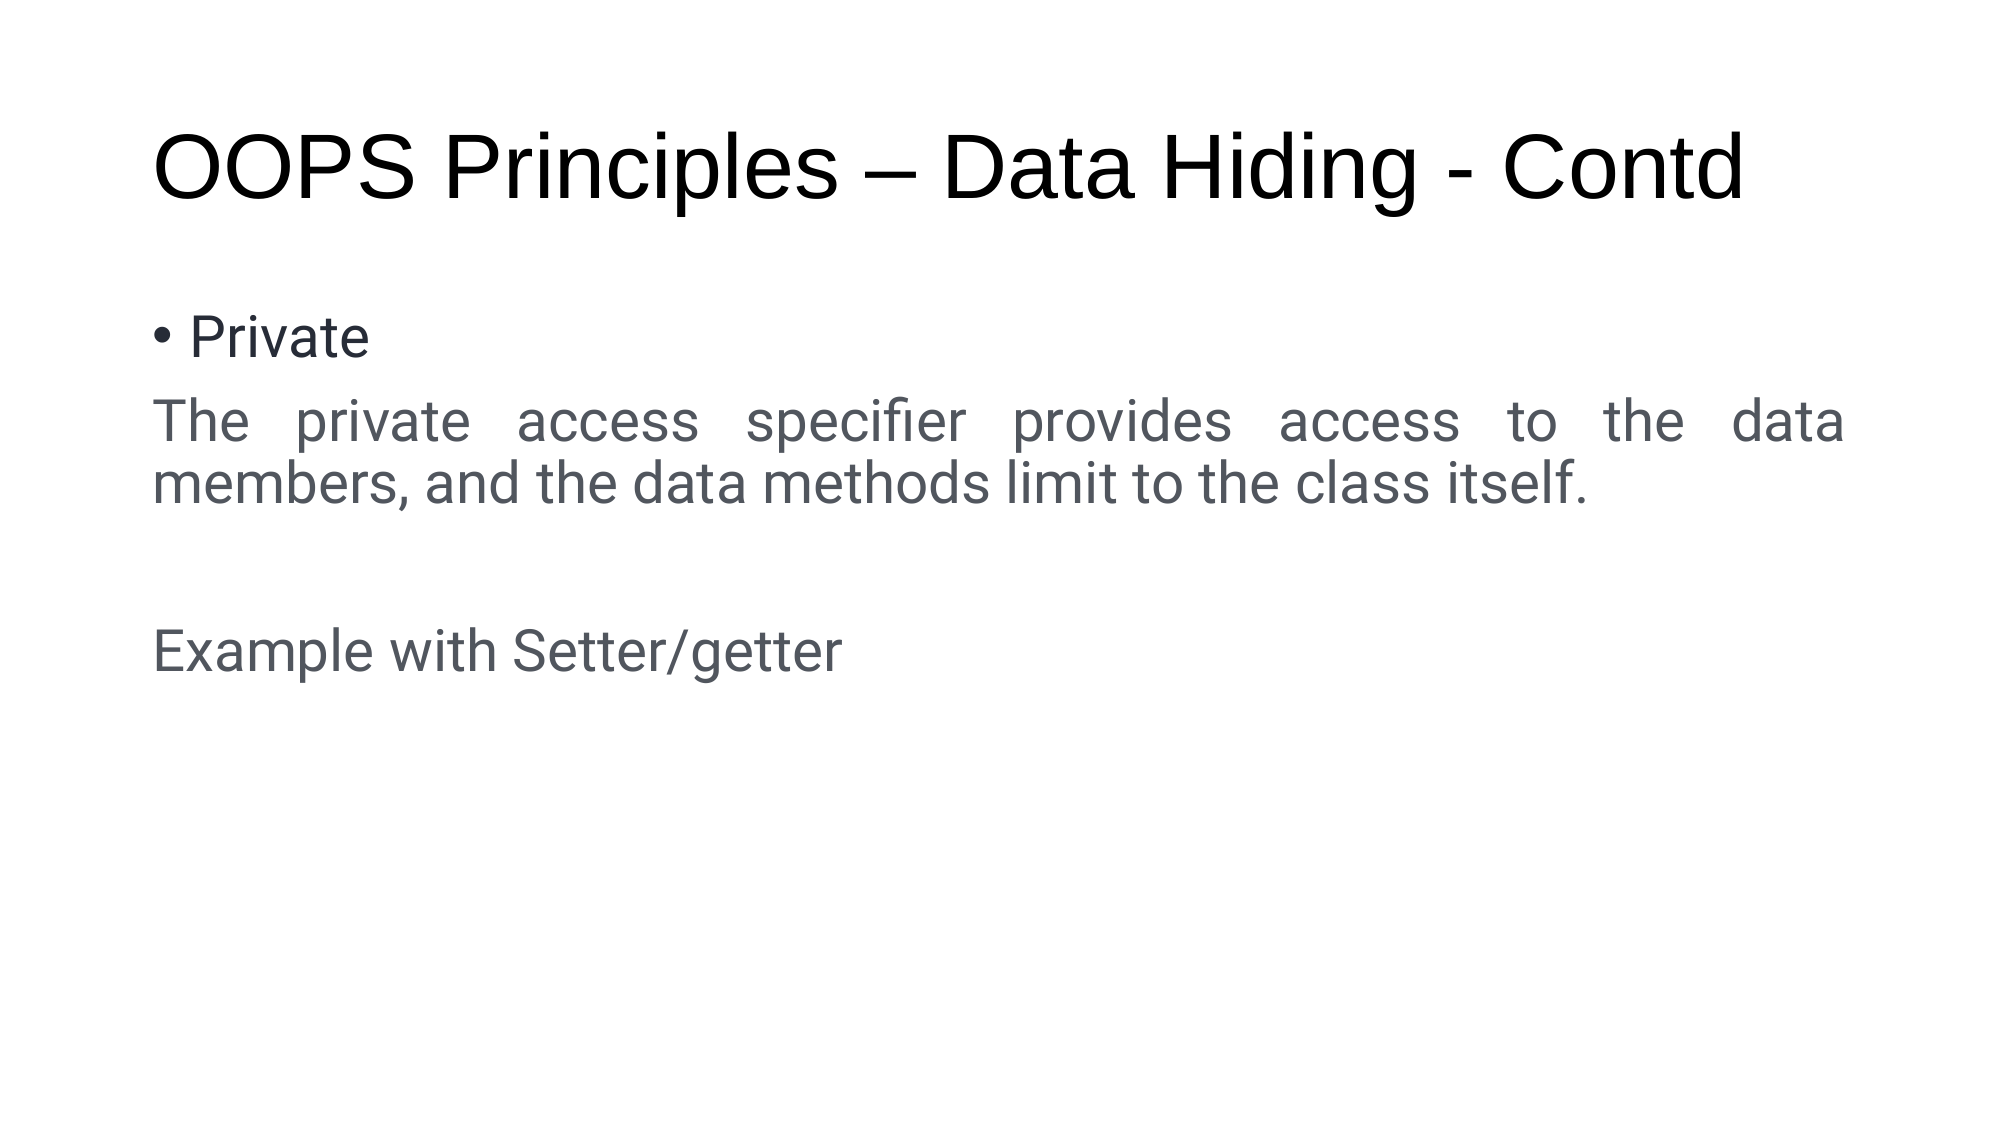

# OOPS Principles – Data Hiding - Contd
Private
The private access specifier provides access to the data members, and the data methods limit to the class itself.

Example with Setter/getter